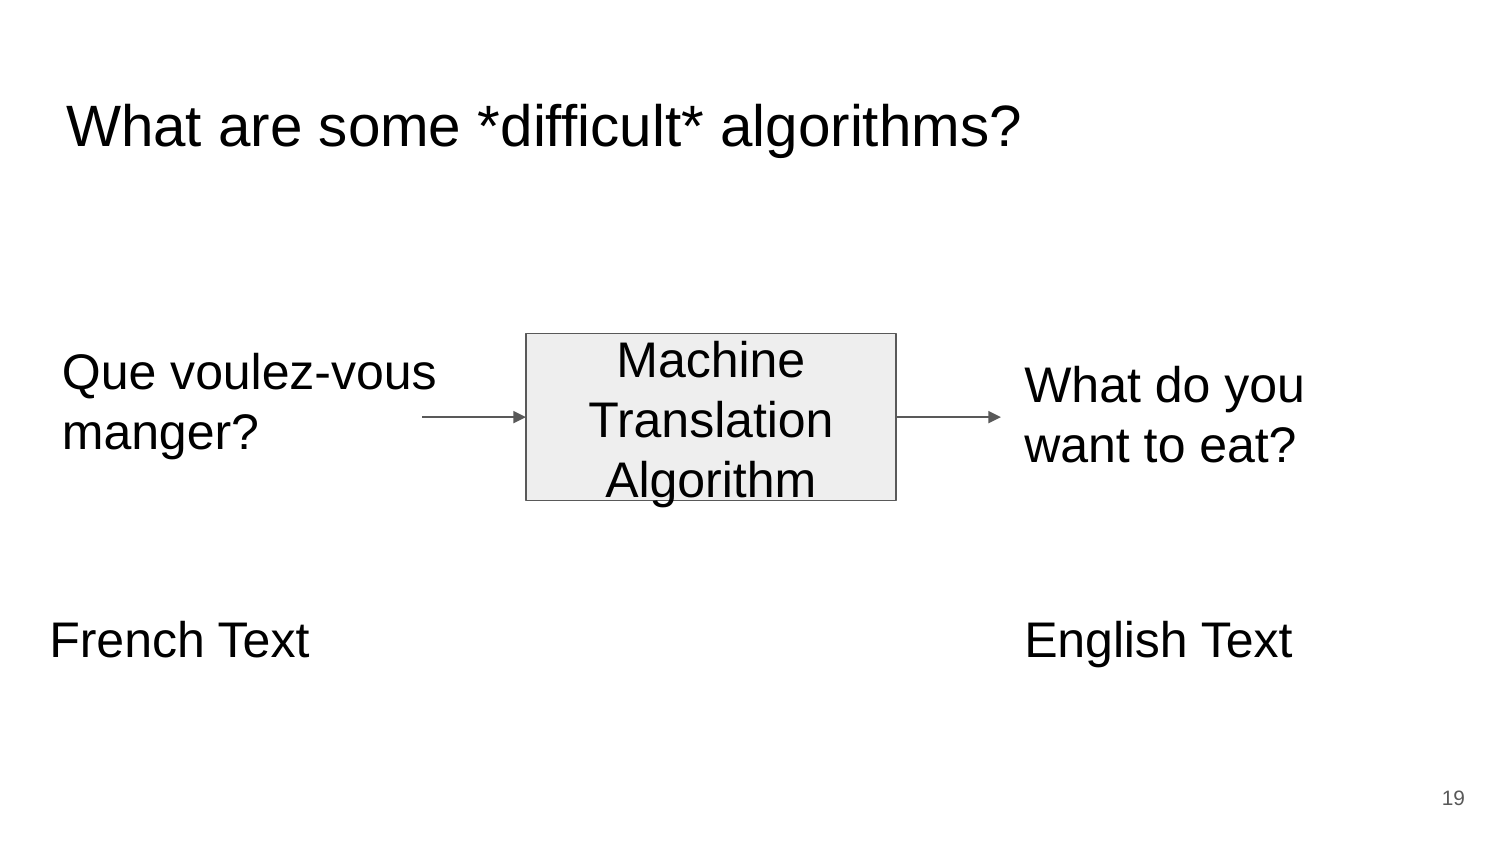

# What are some *difficult* algorithms?

Que voulez-vous manger?

What do you want to eat?
Machine Translation Algorithm
French Text
English Text
19